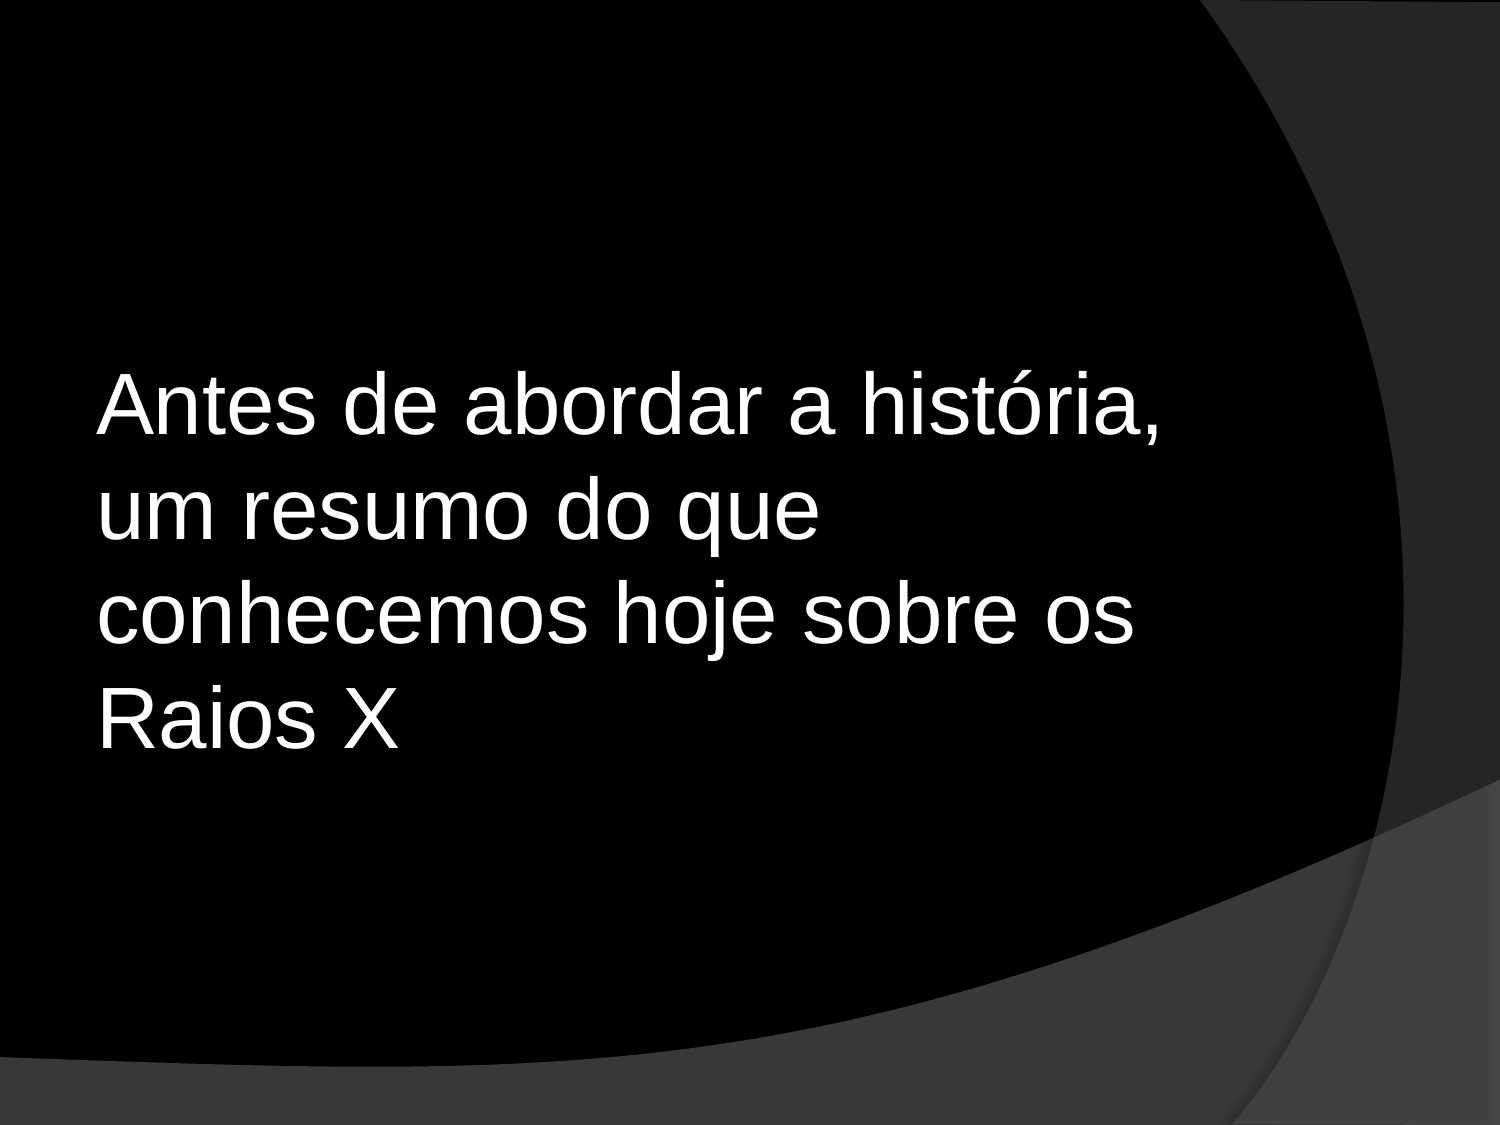

# Antes de abordar a história, um resumo do que conhecemos hoje sobre os Raios X